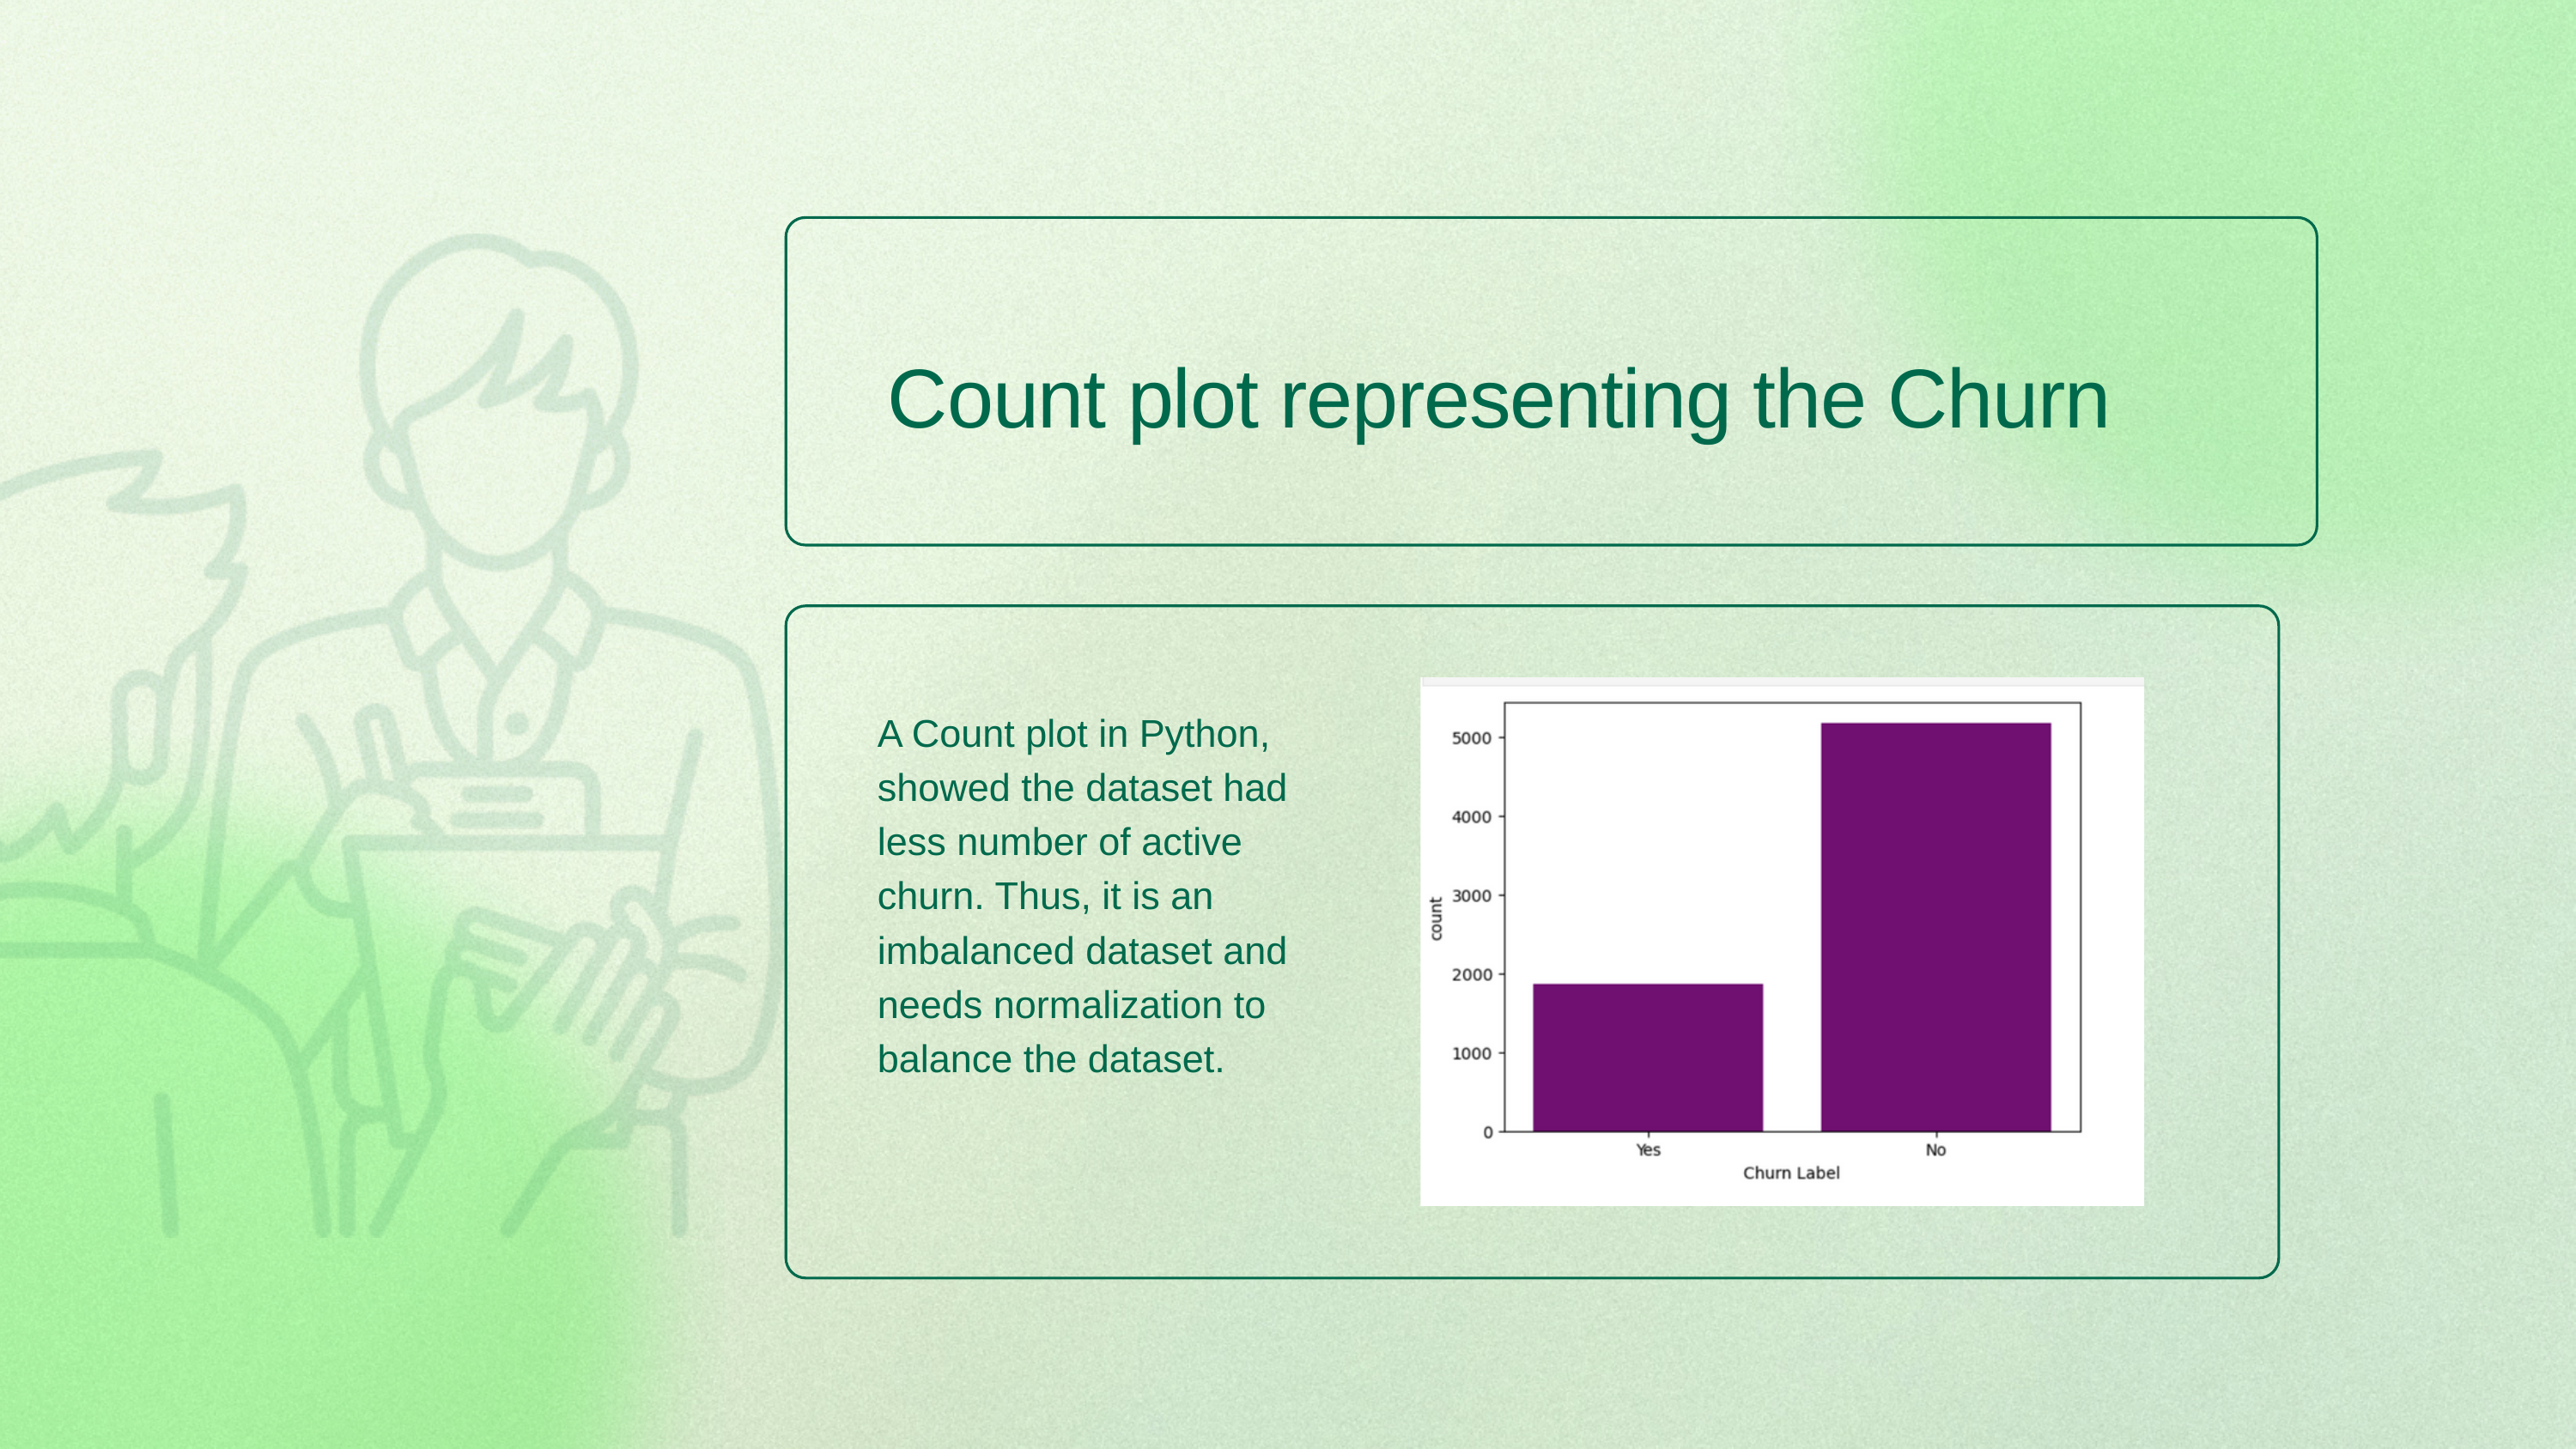

Count plot representing the Churn

A Count plot in Python, showed the dataset had less number of active churn. Thus, it is an imbalanced dataset and needs normalization to balance the dataset.